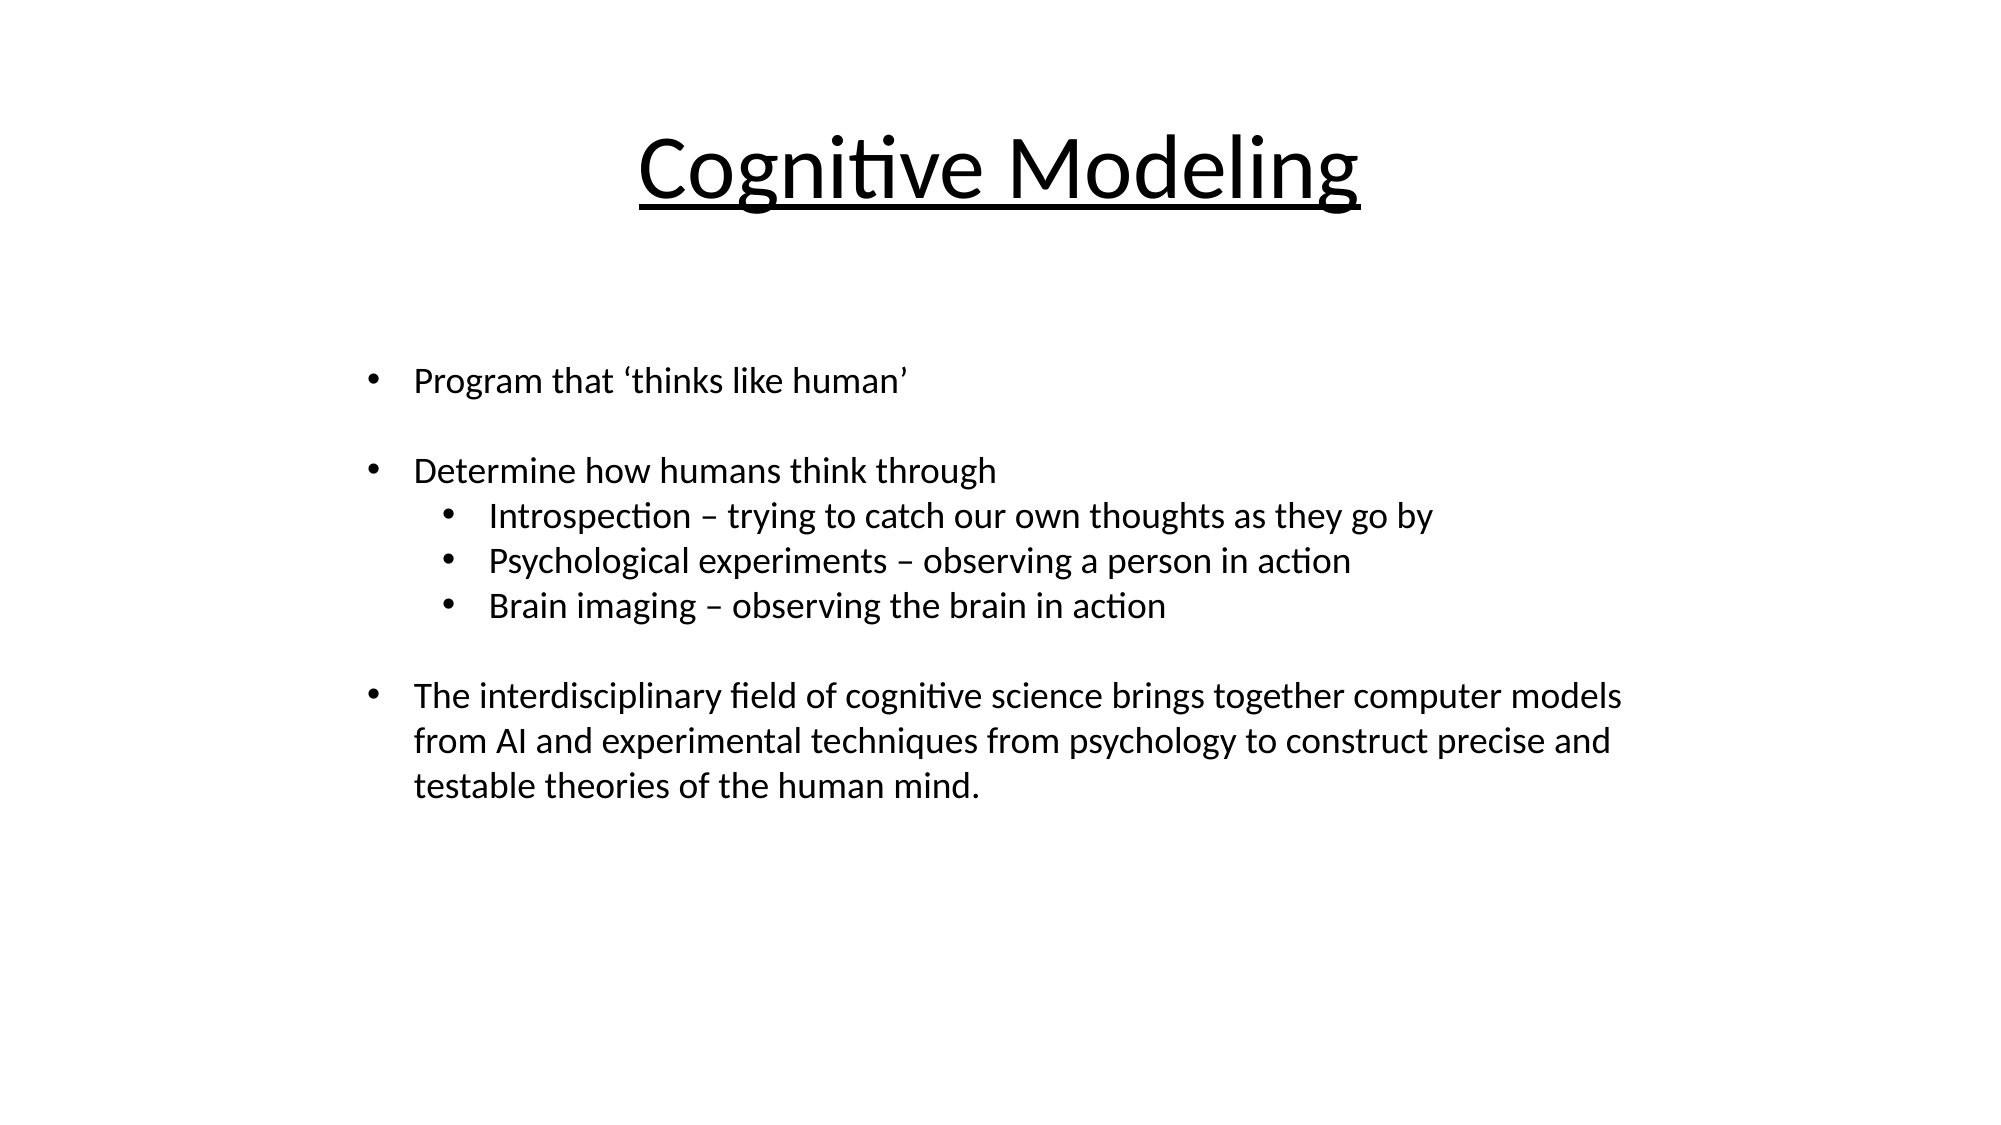

# Cognitive Modeling
Program that ‘thinks like human’

Determine how humans think through
Introspection – trying to catch our own thoughts as they go by
Psychological experiments – observing a person in action
Brain imaging – observing the brain in action

The interdisciplinary field of cognitive science brings together computer models from AI and experimental techniques from psychology to construct precise and testable theories of the human mind.